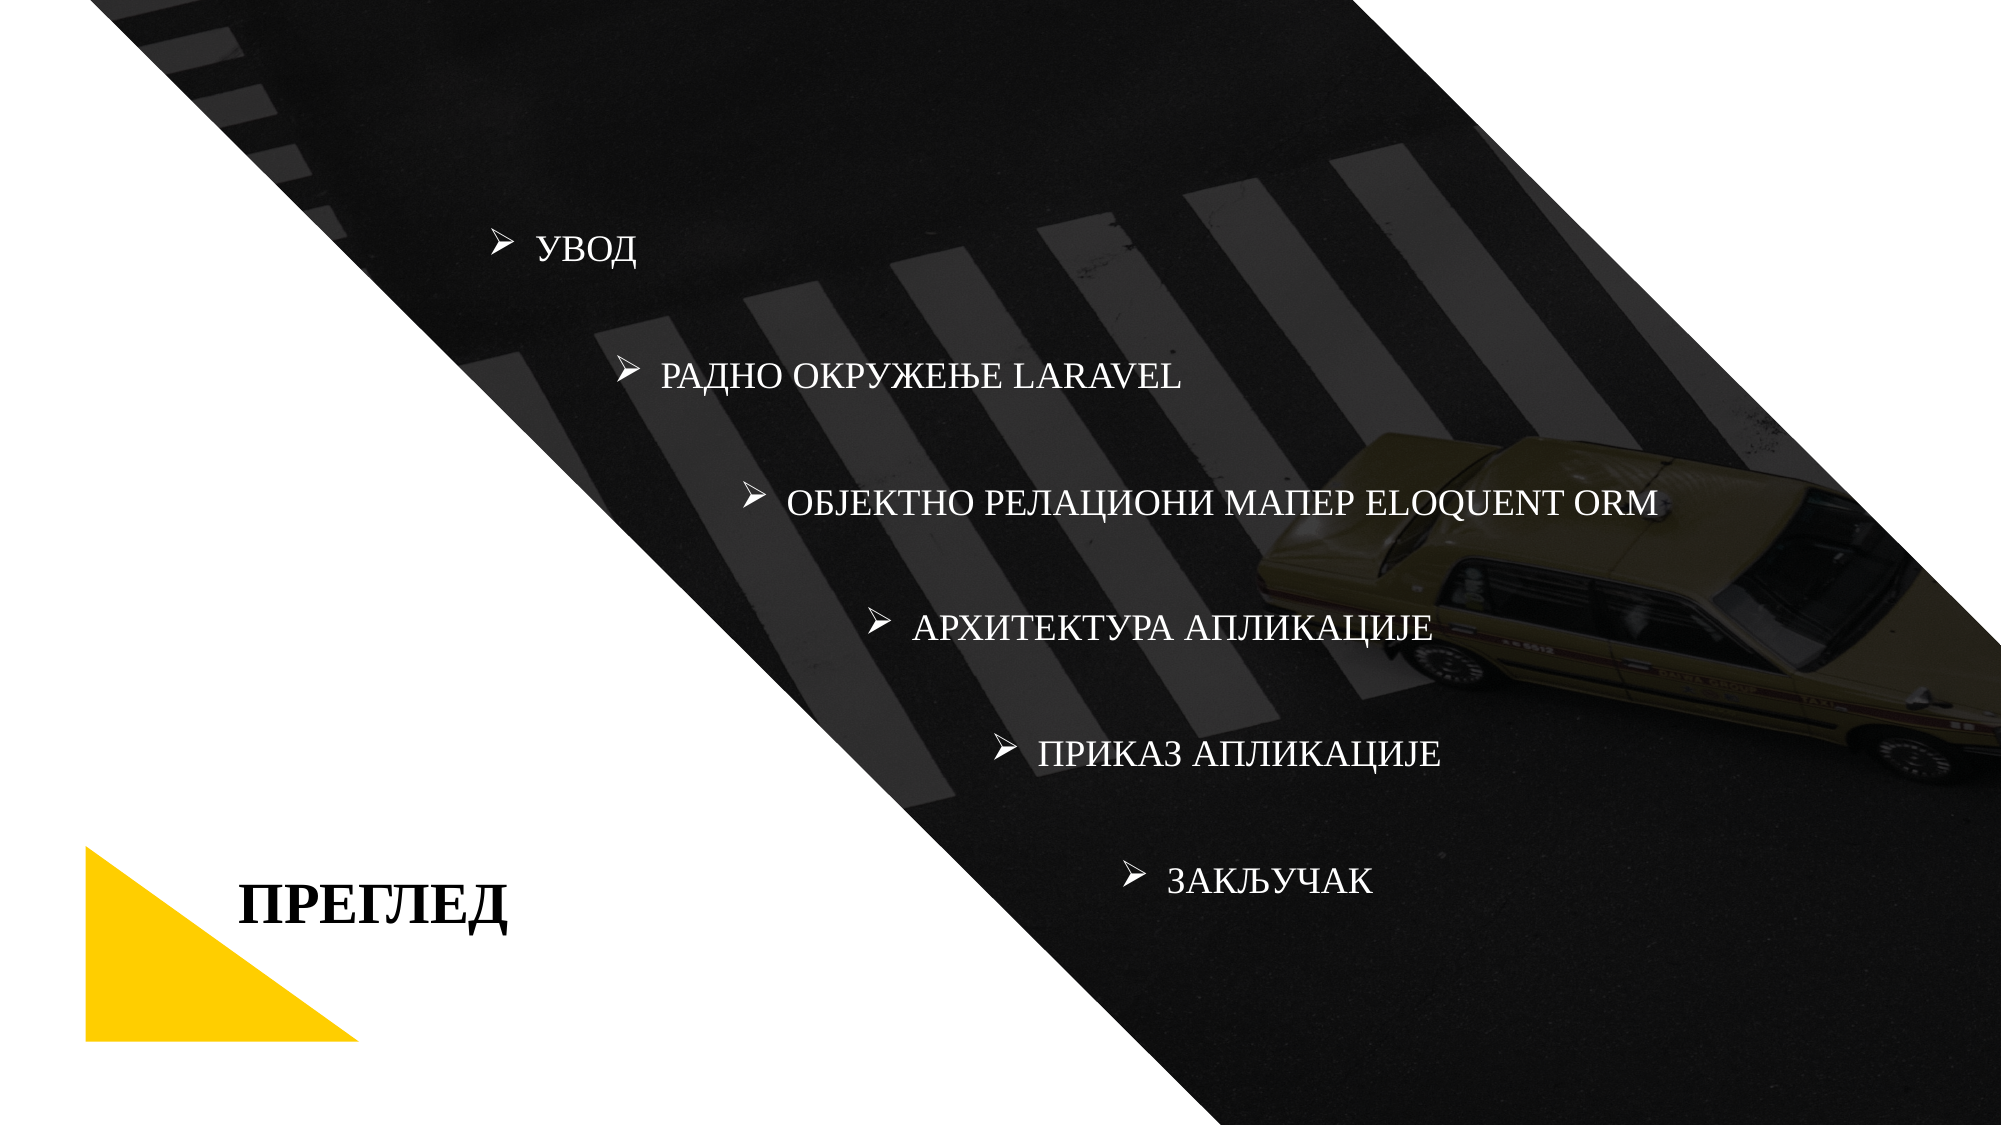

УВОД
РАДНО ОКРУЖЕЊЕ LARAVEL
ОБЈЕКТНО РЕЛАЦИОНИ МАПЕР ELOQUENT ORM
АРХИТЕКТУРА АПЛИКАЦИЈЕ
ПРИКАЗ АПЛИКАЦИЈЕ

ЗАКЉУЧАК
ПРЕГЛЕД